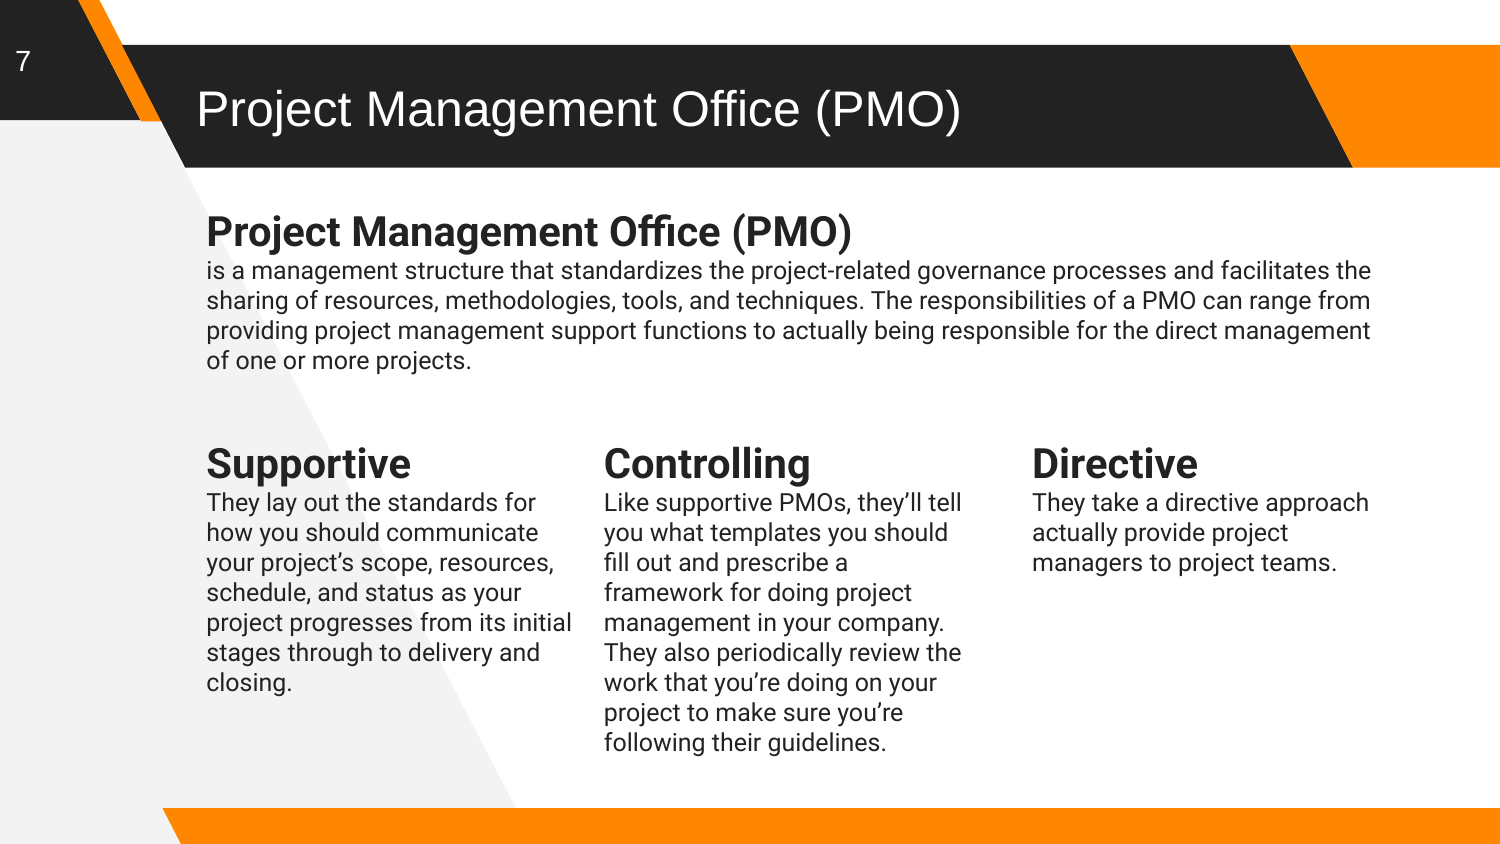

7
# Project Management Office (PMO)
Project Management Office (PMO)
is a management structure that standardizes the project-related governance processes and facilitates the sharing of resources, methodologies, tools, and techniques. The responsibilities of a PMO can range from providing project management support functions to actually being responsible for the direct management of one or more projects.

Supportive
They lay out the standards for how you should communicate your project’s scope, resources, schedule, and status as your project progresses from its initial stages through to delivery and closing.

Controlling
Like supportive PMOs, they’ll tell you what templates you should fill out and prescribe a framework for doing project management in your company.  They also periodically review the work that you’re doing on your project to make sure you’re following their guidelines.

Directive
They take a directive approach actually provide project managers to project teams.